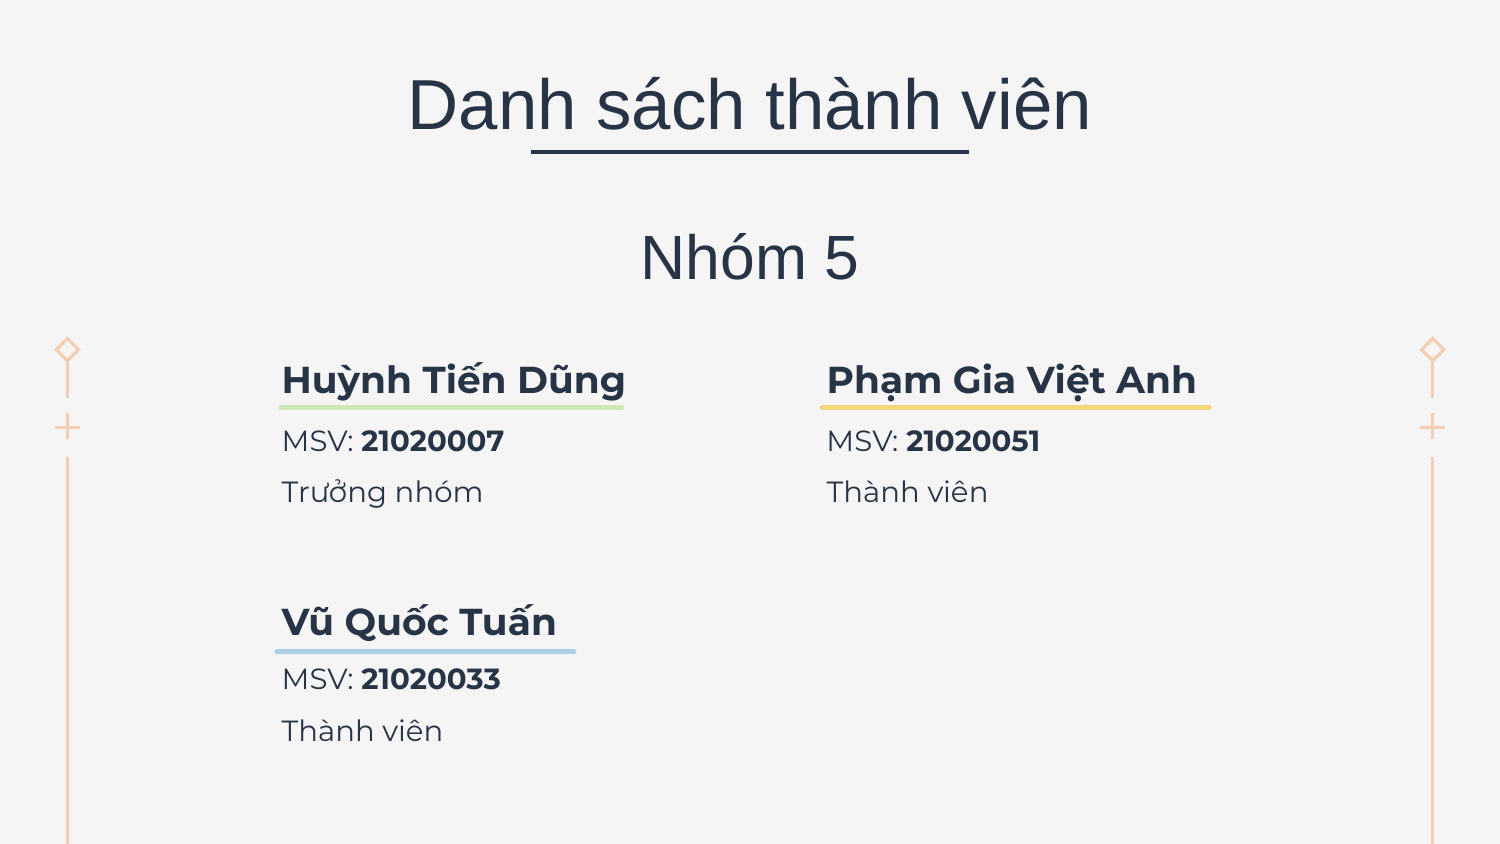

# Danh sách thành viên
Nhóm 5
Huỳnh Tiến Dũng
Phạm Gia Việt Anh
MSV: 21020007
MSV: 21020051
Trưởng nhóm
Thành viên
Vũ Quốc Tuấn
MSV: 21020033
Thành viên